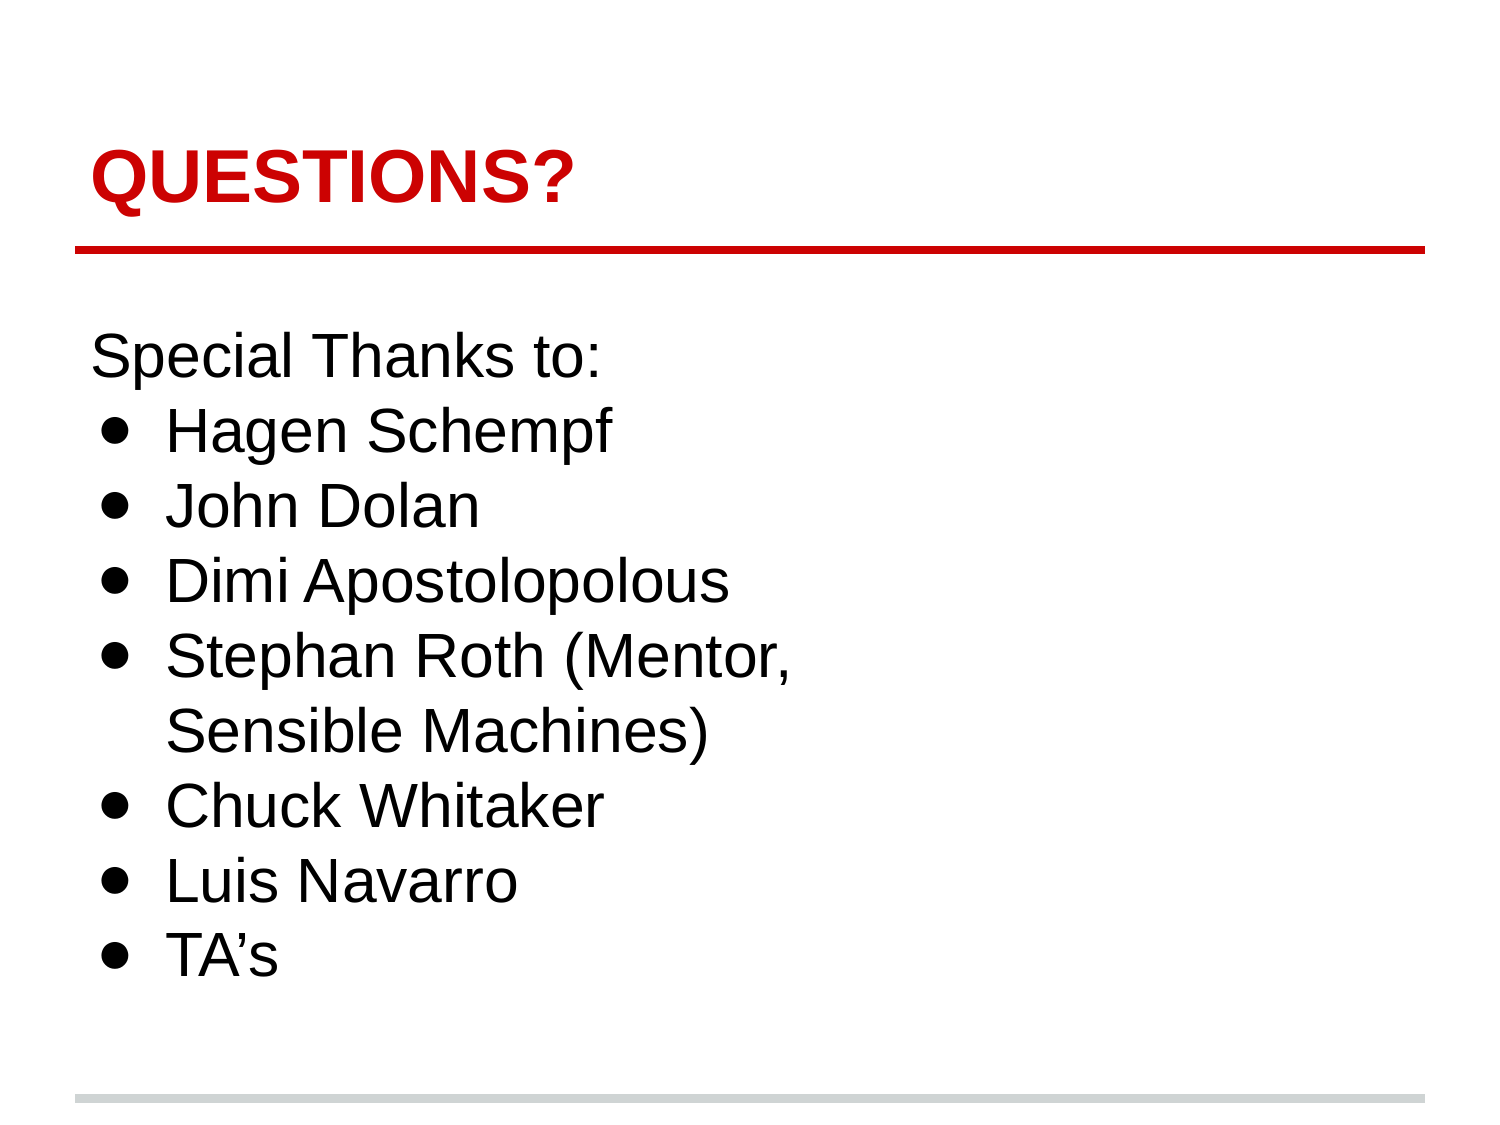

# QUESTIONS?
Special Thanks to:
Hagen Schempf
John Dolan
Dimi Apostolopolous
Stephan Roth (Mentor, Sensible Machines)
Chuck Whitaker
Luis Navarro
TA’s